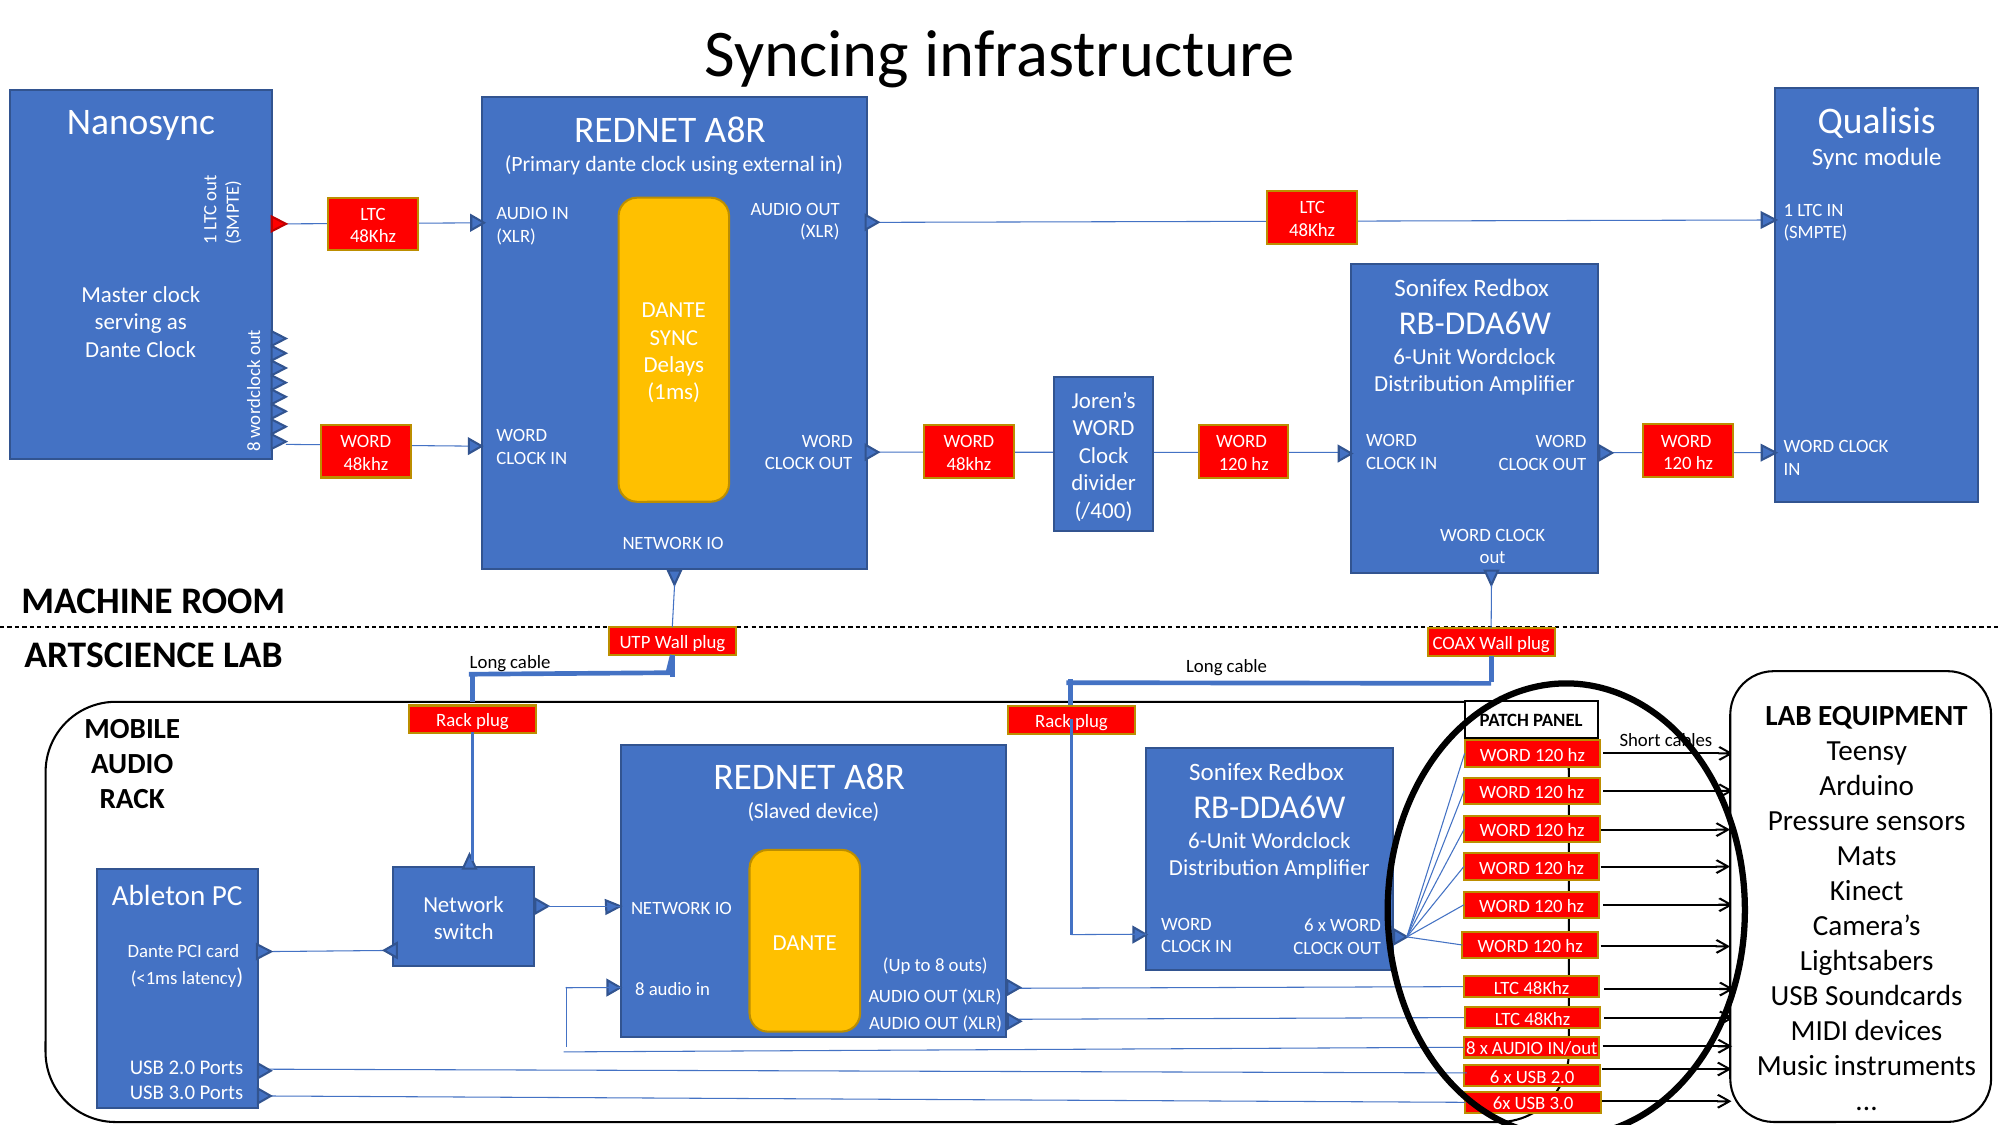

Syncing infrastructure
Qualisis
Sync module

Nanosync

Master clock
serving as
Dante Clock
REDNET A8R
(Primary dante clock using external in)
1 LTC out (SMPTE)
AUDIO OUT (XLR)
1 LTC IN (SMPTE)
LTC
48Khz
AUDIO IN (XLR)
LTC
48Khz
DANTE SYNC Delays (1ms)

Sonifex Redbox
RB-DDA6W
6-Unit Wordclock Distribution Amplifier

8 wordclock out

Joren’s
WORD Clock divider
(/400)

WORD CLOCK IN

WORD CLOCK IN
WORD CLOCK OUT
WORD CLOCK OUT
WORD
120 hz
WORD 48khz
WORD
120 hz
WORD 48khz
WORD CLOCK IN

WORD CLOCK out
NETWORK IO
MACHINE ROOM

ARTSCIENCE LAB
UTP Wall plug
COAX Wall plug
Long cable
Long cable

LAB EQUIPMENT
Teensy
Arduino
Pressure sensors
Mats
Kinect
Camera’s
Lightsabers
USB Soundcards
MIDI devices
Music instruments
...

PATCH PANEL

MOBILE AUDIO RACK
Rack plug
Rack plug
Short cables
WORD 120 hz
REDNET A8R
(Slaved device)
Sonifex Redbox
RB-DDA6W
6-Unit Wordclock Distribution Amplifier

WORD 120 hz
WORD 120 hz
DANTE
WORD 120 hz

Network switch
Ableton PC

Dante PCI card
(<1ms latency)

USB 2.0 Ports
USB 3.0 Ports
NETWORK IO
WORD 120 hz

WORD CLOCK IN
6 x WORD CLOCK OUT

WORD 120 hz

(Up to 8 outs)
8 audio in
AUDIO OUT (XLR)
LTC 48Khz

AUDIO OUT (XLR)
LTC 48Khz

8 x AUDIO IN/out

6 x USB 2.0

6x USB 3.0